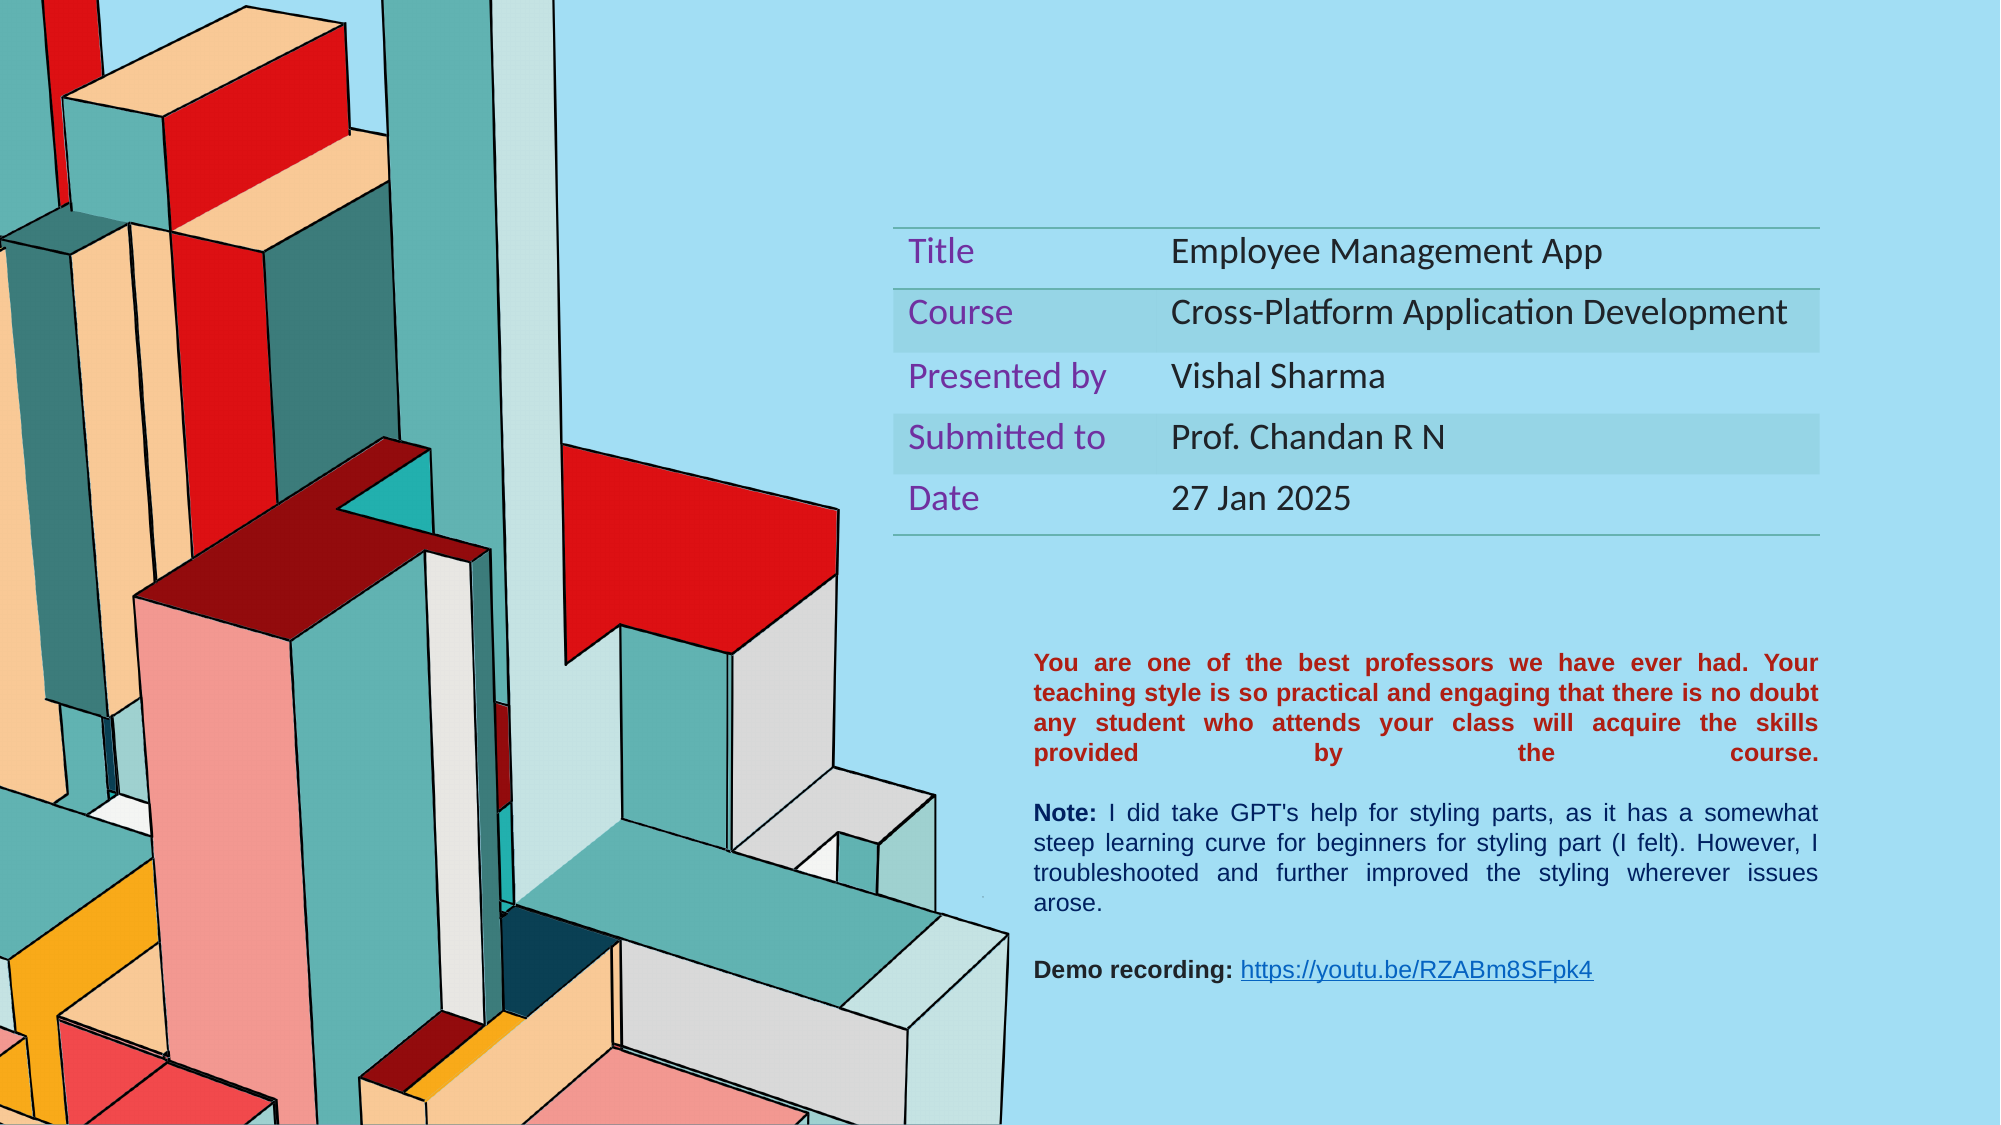

| Title | Employee Management App |
| --- | --- |
| Course | Cross-Platform Application Development |
| Presented by | Vishal Sharma |
| Submitted to | Prof. Chandan R N |
| Date | 27 Jan 2025 |
You are one of the best professors we have ever had. Your teaching style is so practical and engaging that there is no doubt any student who attends your class will acquire the skills provided by the course.
Note: I did take GPT's help for styling parts, as it has a somewhat steep learning curve for beginners for styling part (I felt). However, I troubleshooted and further improved the styling wherever issues arose.
Demo recording: https://youtu.be/RZABm8SFpk4